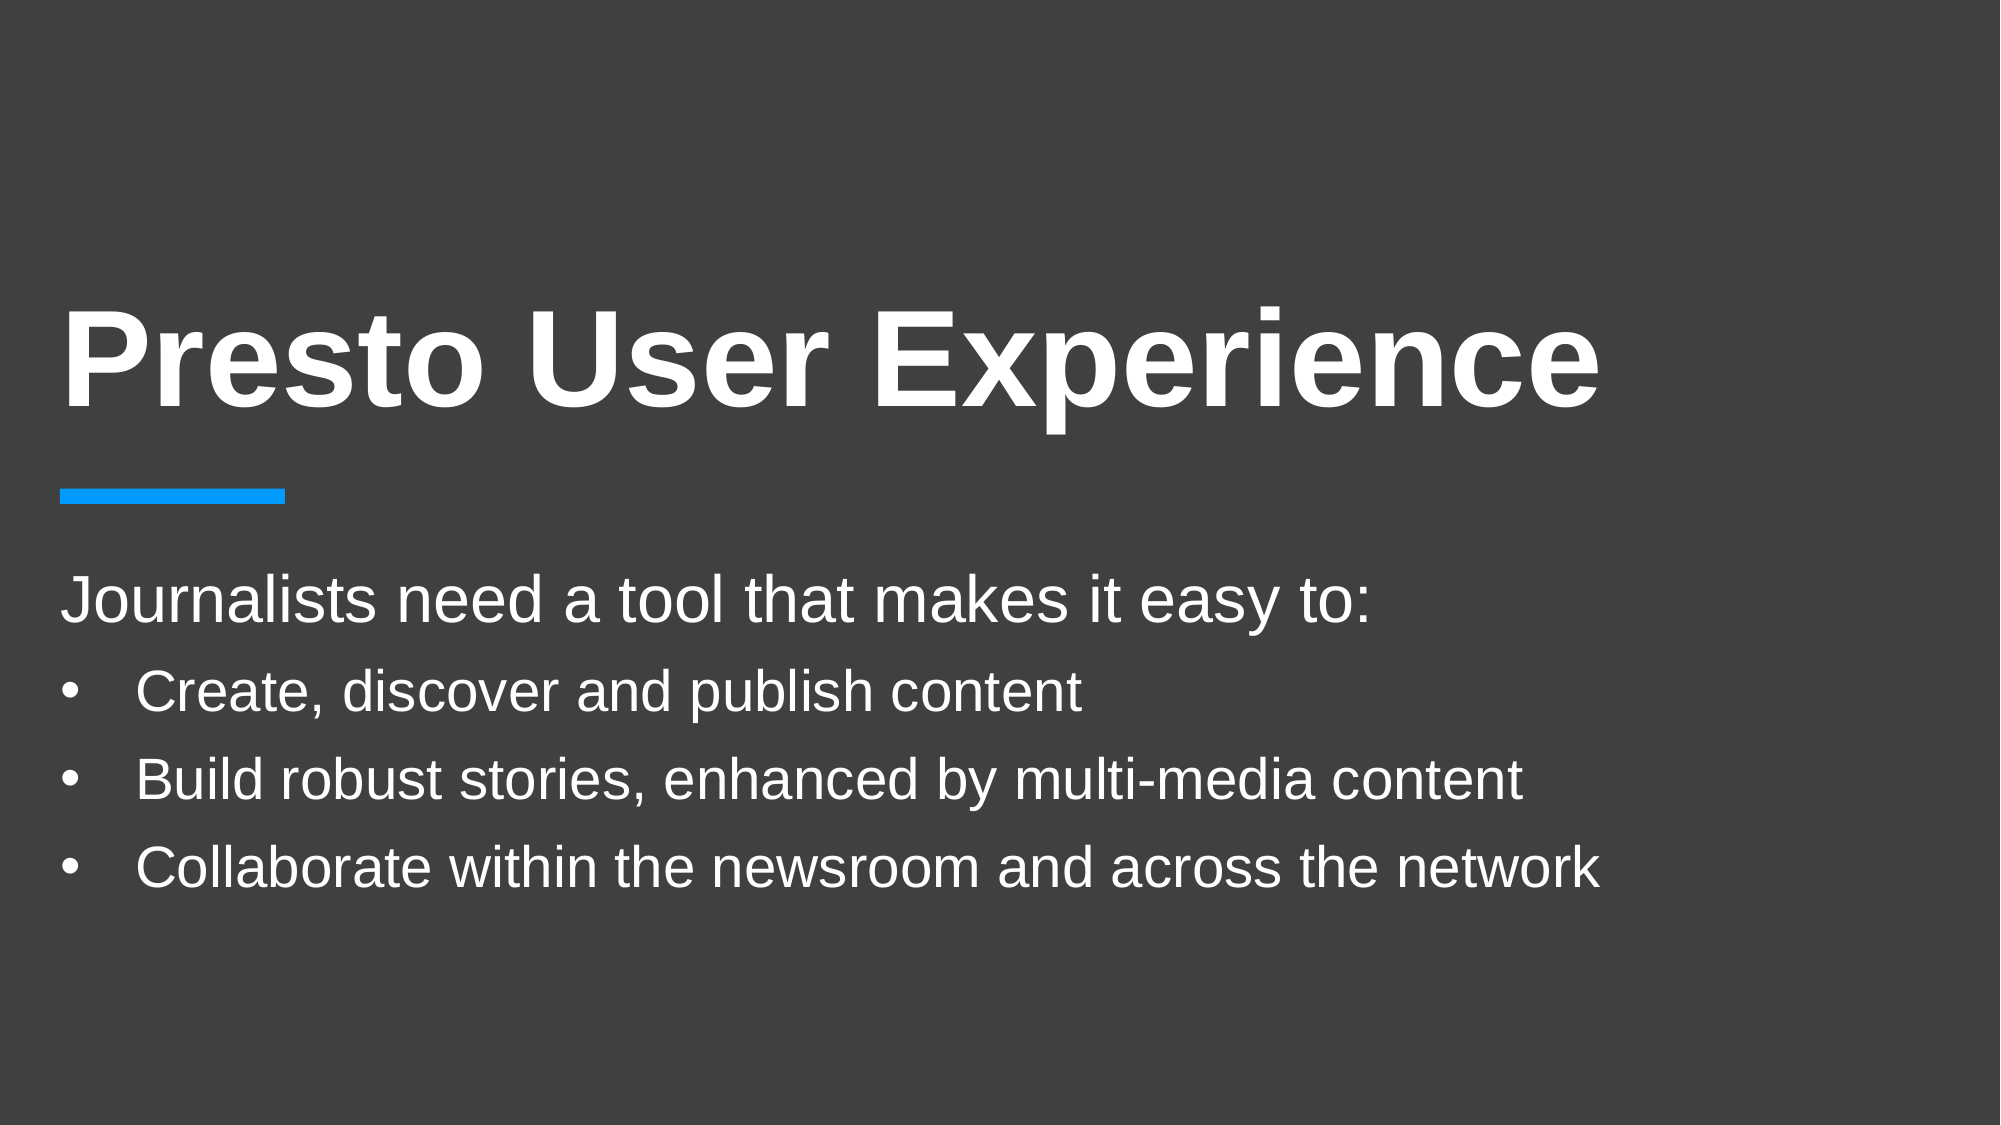

# Presto User Experience
Journalists need a tool that makes it easy to:
Create, discover and publish content
Build robust stories, enhanced by multi-media content
Collaborate within the newsroom and across the network